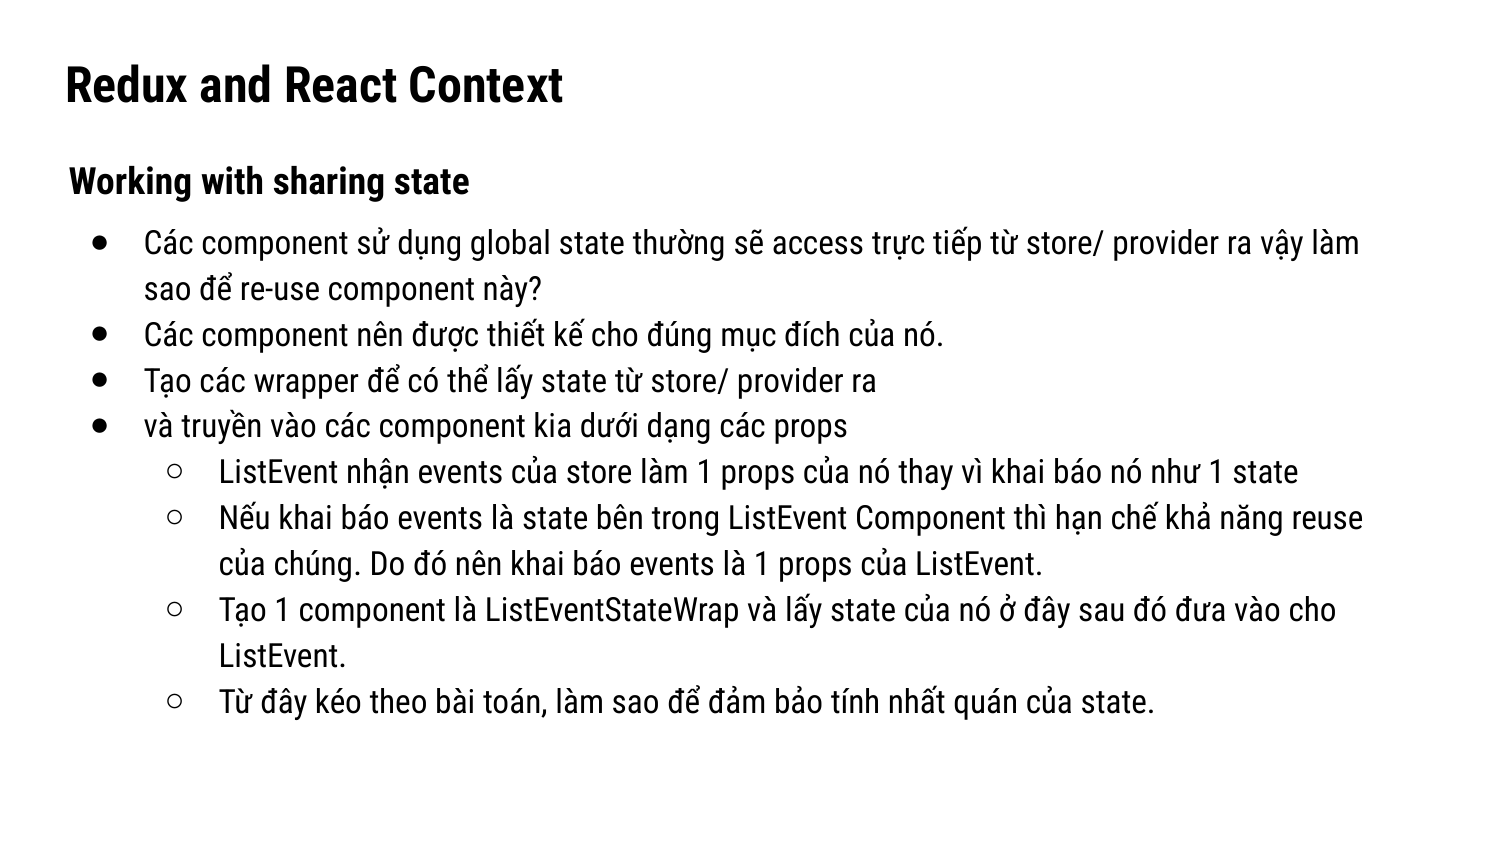

# Redux and React Context
Working with sharing state
Các component sử dụng global state thường sẽ access trực tiếp từ store/ provider ra vậy làm sao để re-use component này?
Các component nên được thiết kế cho đúng mục đích của nó.
Tạo các wrapper để có thể lấy state từ store/ provider ra
và truyền vào các component kia dưới dạng các props
ListEvent nhận events của store làm 1 props của nó thay vì khai báo nó như 1 state
Nếu khai báo events là state bên trong ListEvent Component thì hạn chế khả năng reuse của chúng. Do đó nên khai báo events là 1 props của ListEvent.
Tạo 1 component là ListEventStateWrap và lấy state của nó ở đây sau đó đưa vào cho ListEvent.
Từ đây kéo theo bài toán, làm sao để đảm bảo tính nhất quán của state.